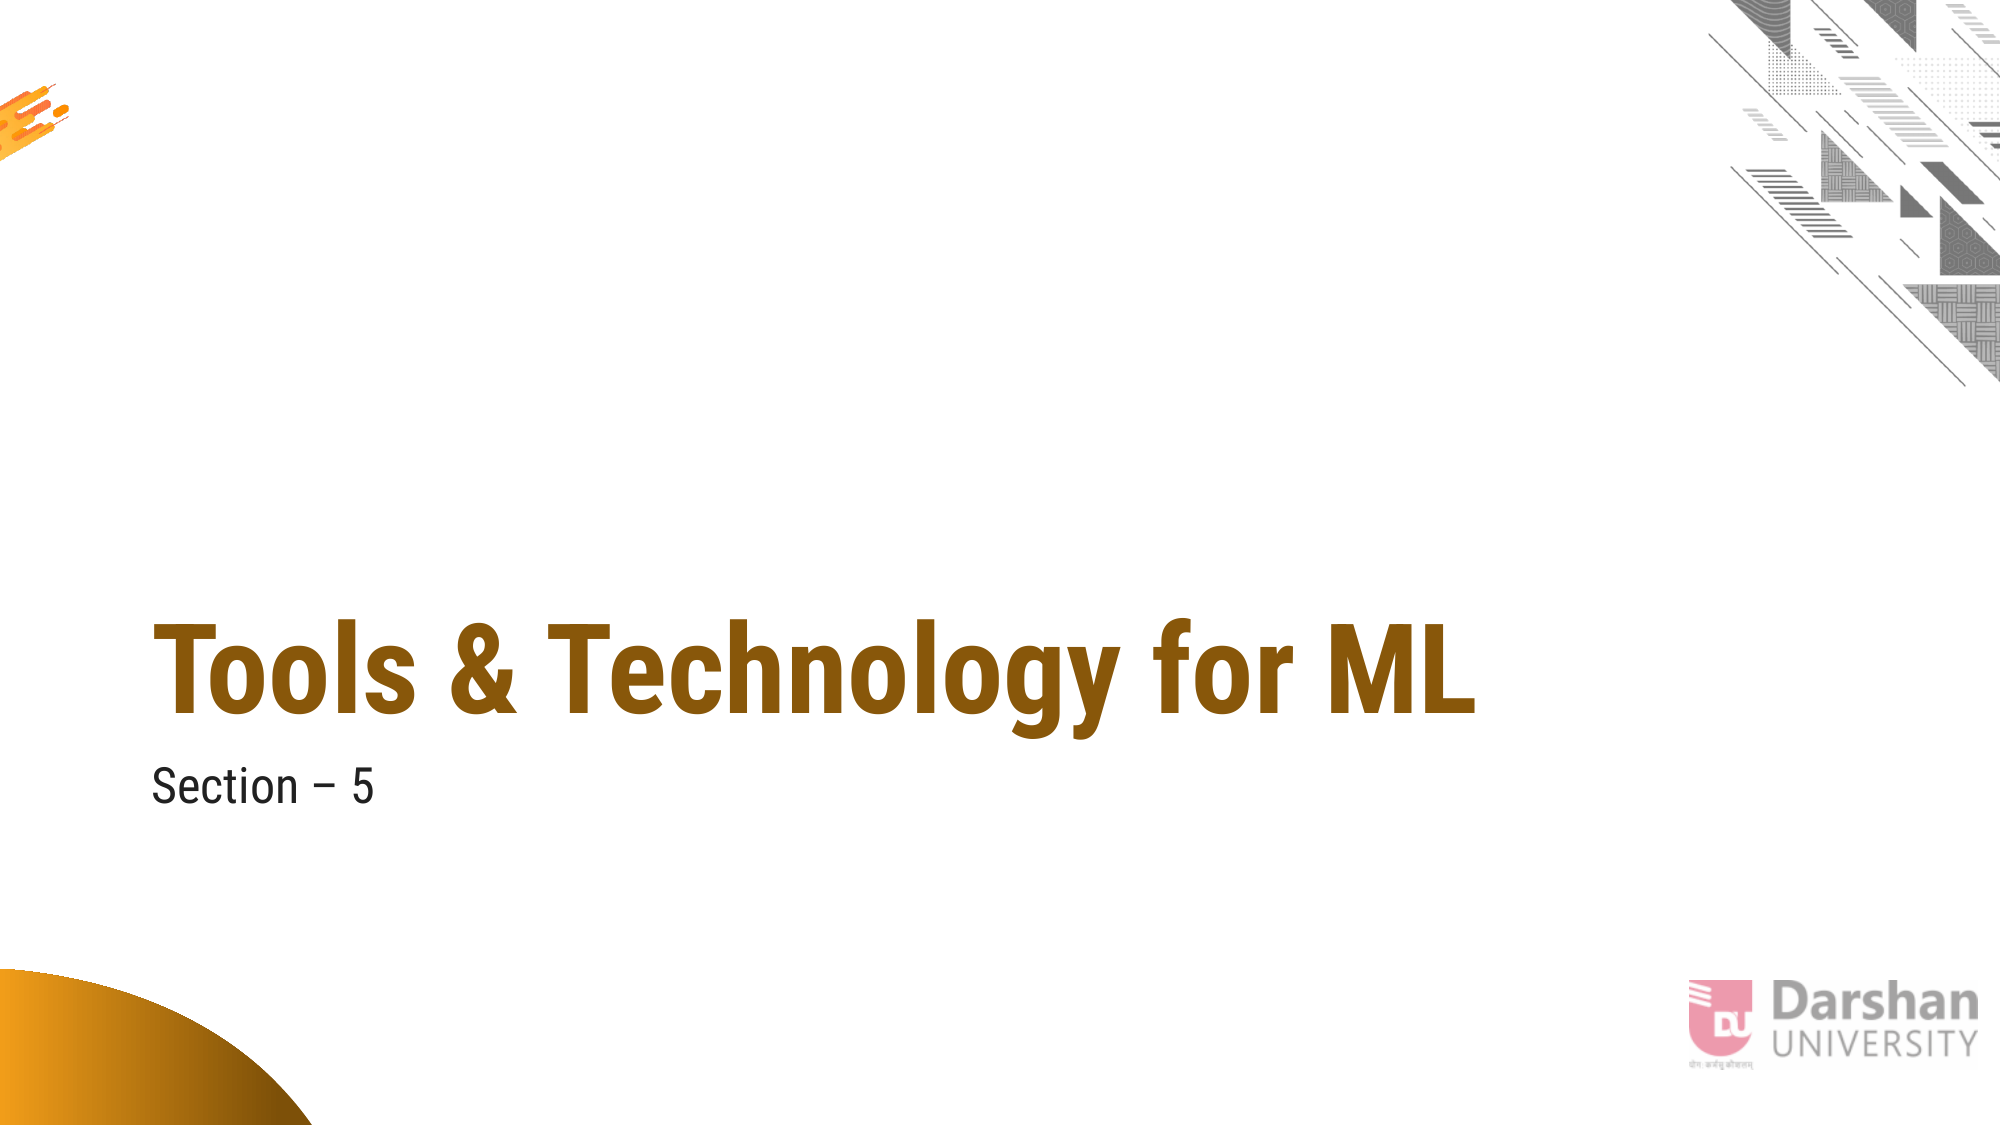

# Tools & Technology for ML
Section – 5